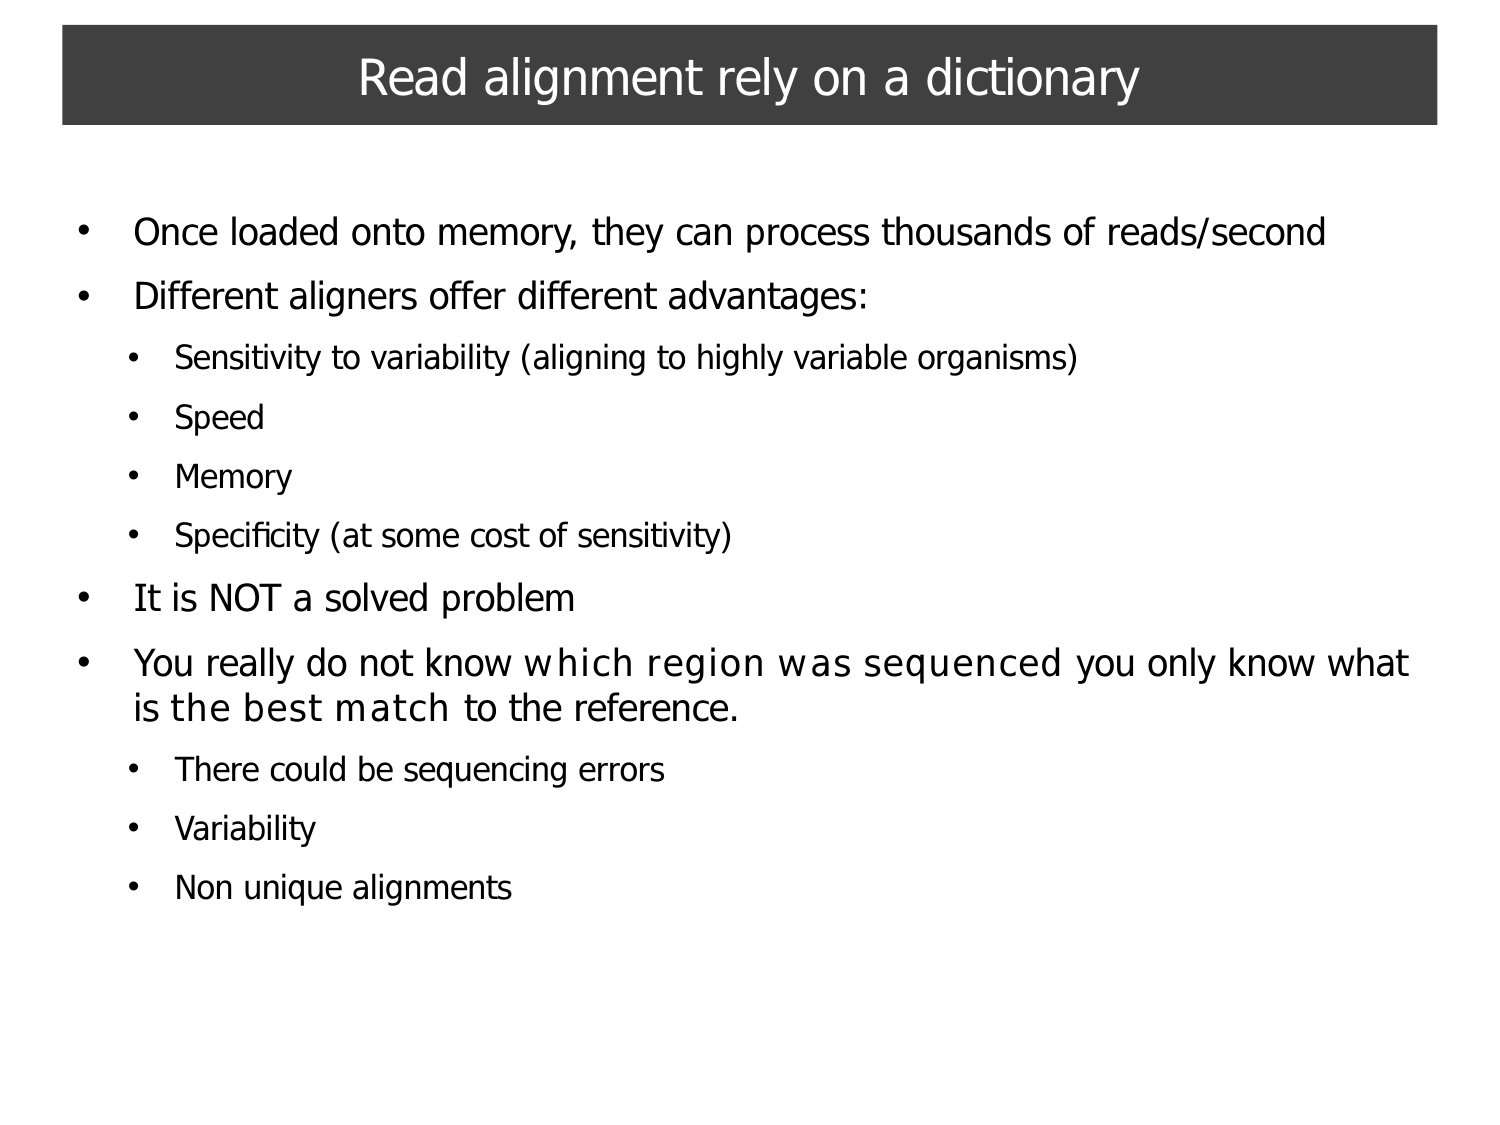

# Read alignment rely on a dictionary
Once loaded onto memory, they can process thousands of reads/second
Different aligners offer different advantages:
Sensitivity to variability (aligning to highly variable organisms)
Speed
Memory
Specificity (at some cost of sensitivity)
It is NOT a solved problem
You really do not know which region was sequenced you only know what is the best match to the reference.
There could be sequencing errors
Variability
Non unique alignments